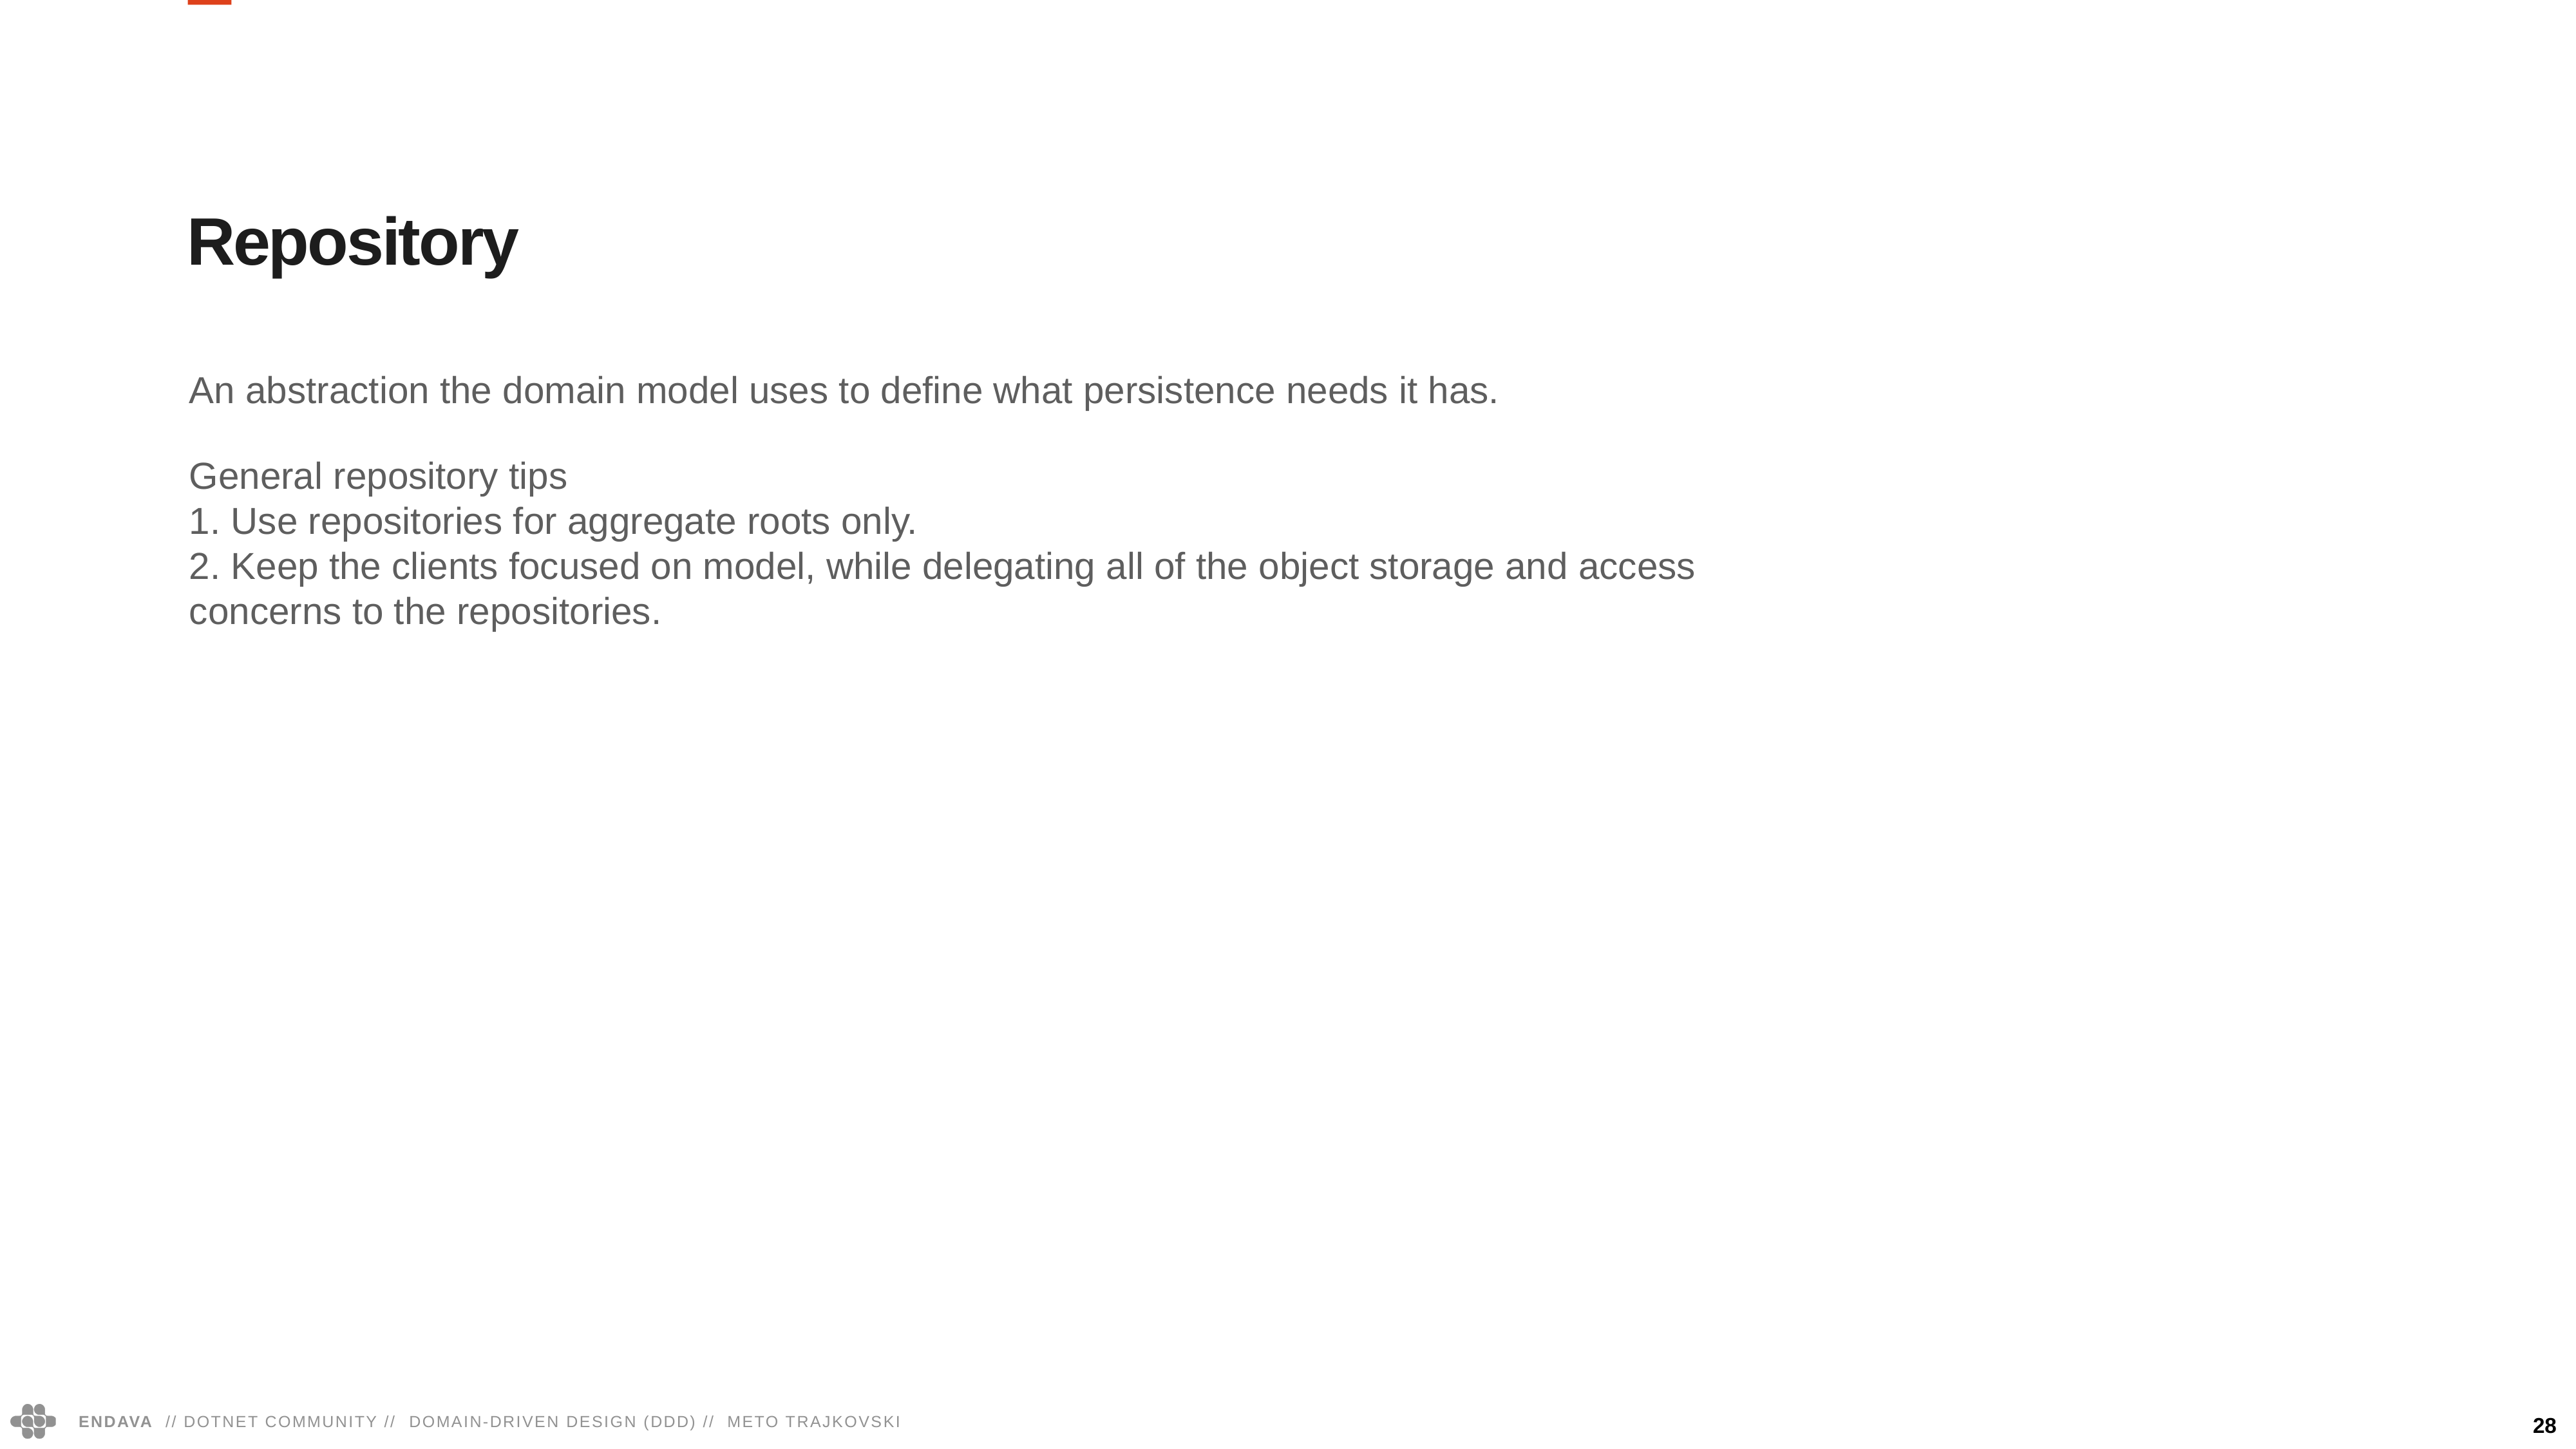

Repository
An abstraction the domain model uses to define what persistence needs it has.
General repository tips
1. Use repositories for aggregate roots only.
2. Keep the clients focused on model, while delegating all of the object storage and access concerns to the repositories.
28